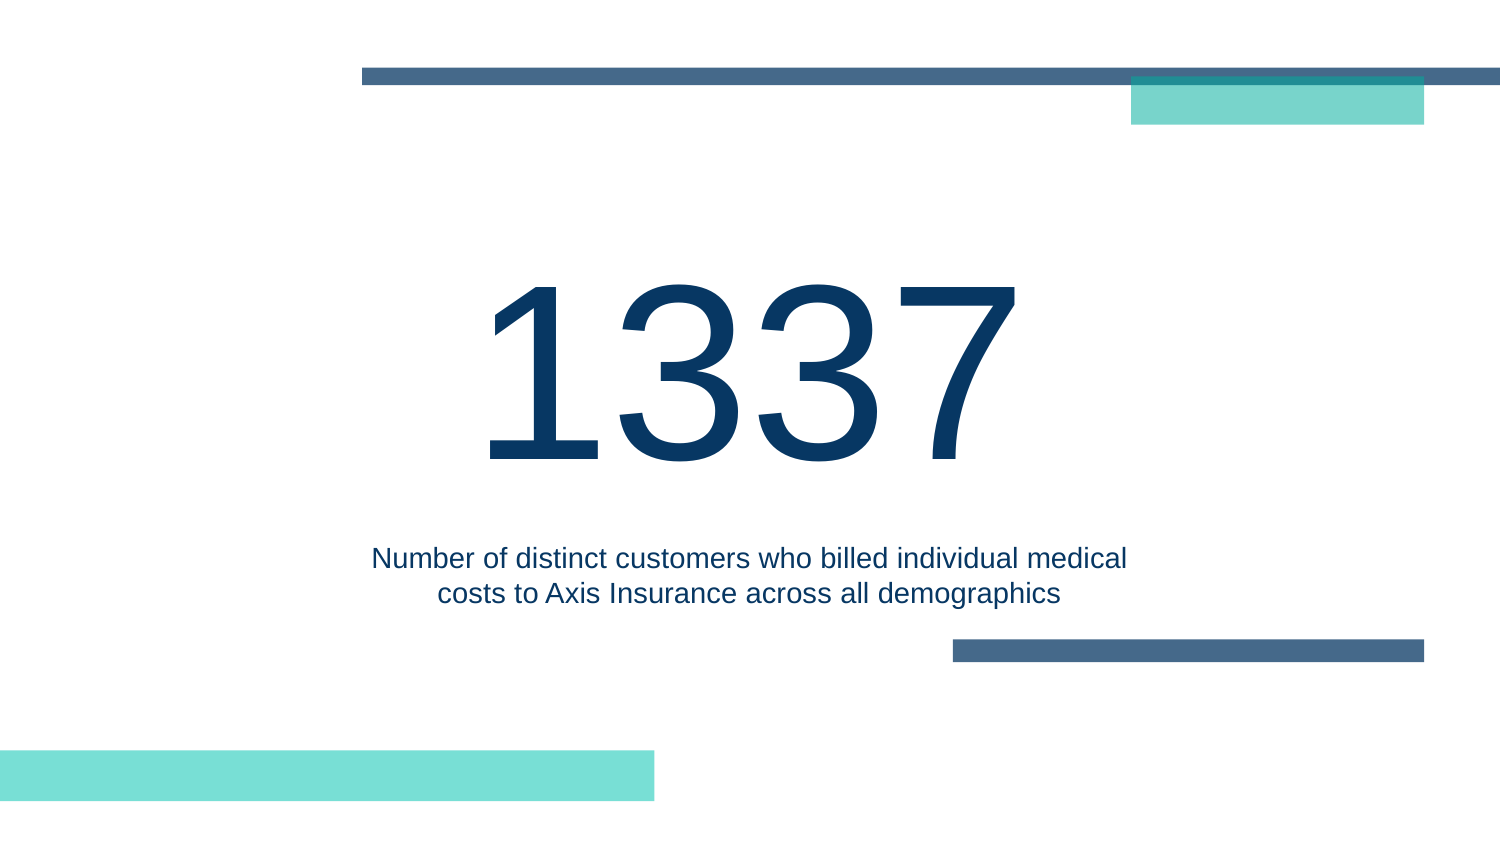

# 1337
Number of distinct customers who billed individual medical costs to Axis Insurance across all demographics